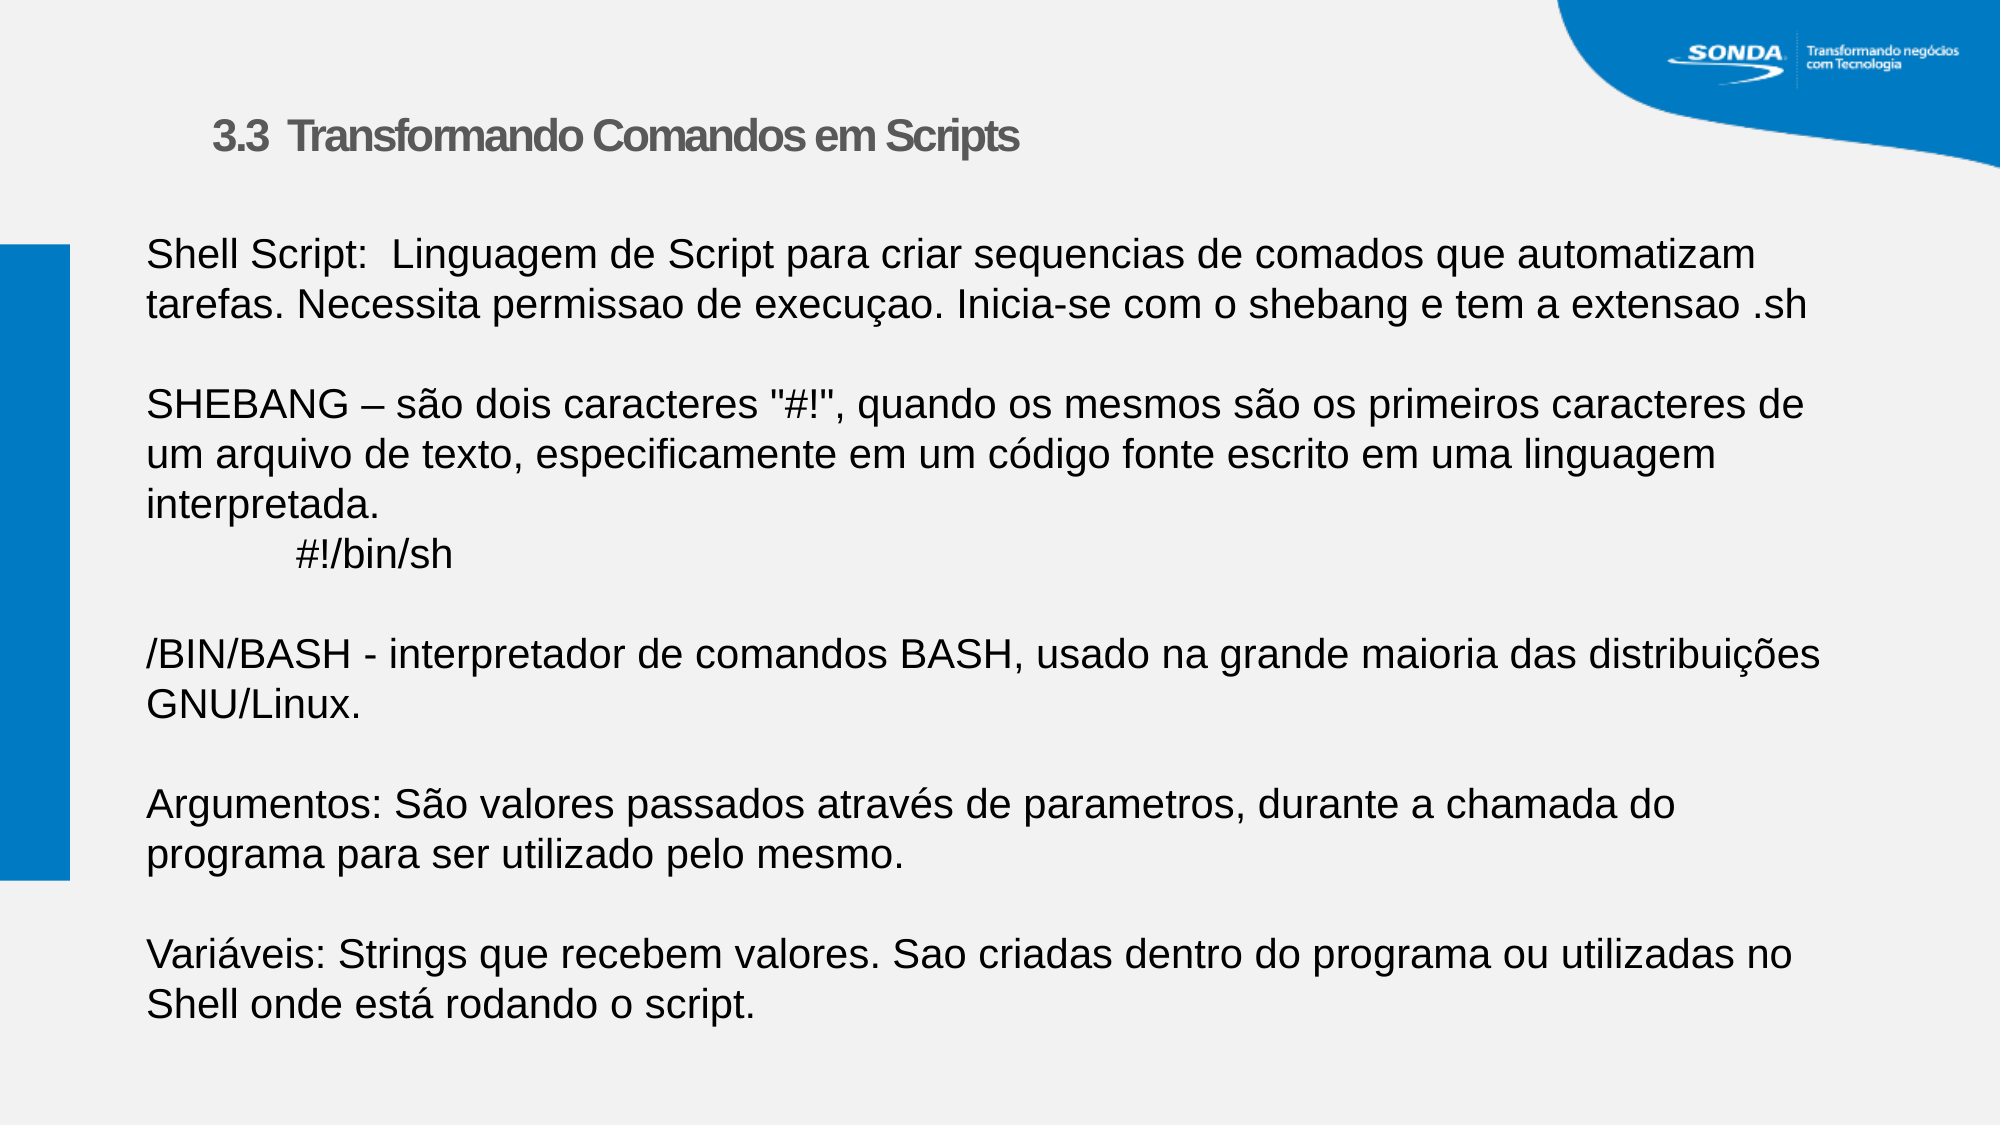

3.3  Transformando Comandos em Scripts

Shell Script:  Linguagem de Script para criar sequencias de comados que automatizam tarefas. Necessita permissao de execuçao. Inicia-se com o shebang e tem a extensao .sh

SHEBANG – são dois caracteres "#!", quando os mesmos são os primeiros caracteres de um arquivo de texto, especificamente em um código fonte escrito em uma linguagem interpretada.
	#!/bin/sh

/BIN/BASH - interpretador de comandos BASH, usado na grande maioria das distribuições GNU/Linux.

Argumentos: São valores passados através de parametros, durante a chamada do programa para ser utilizado pelo mesmo.

Variáveis: Strings que recebem valores. Sao criadas dentro do programa ou utilizadas no Shell onde está rodando o script.